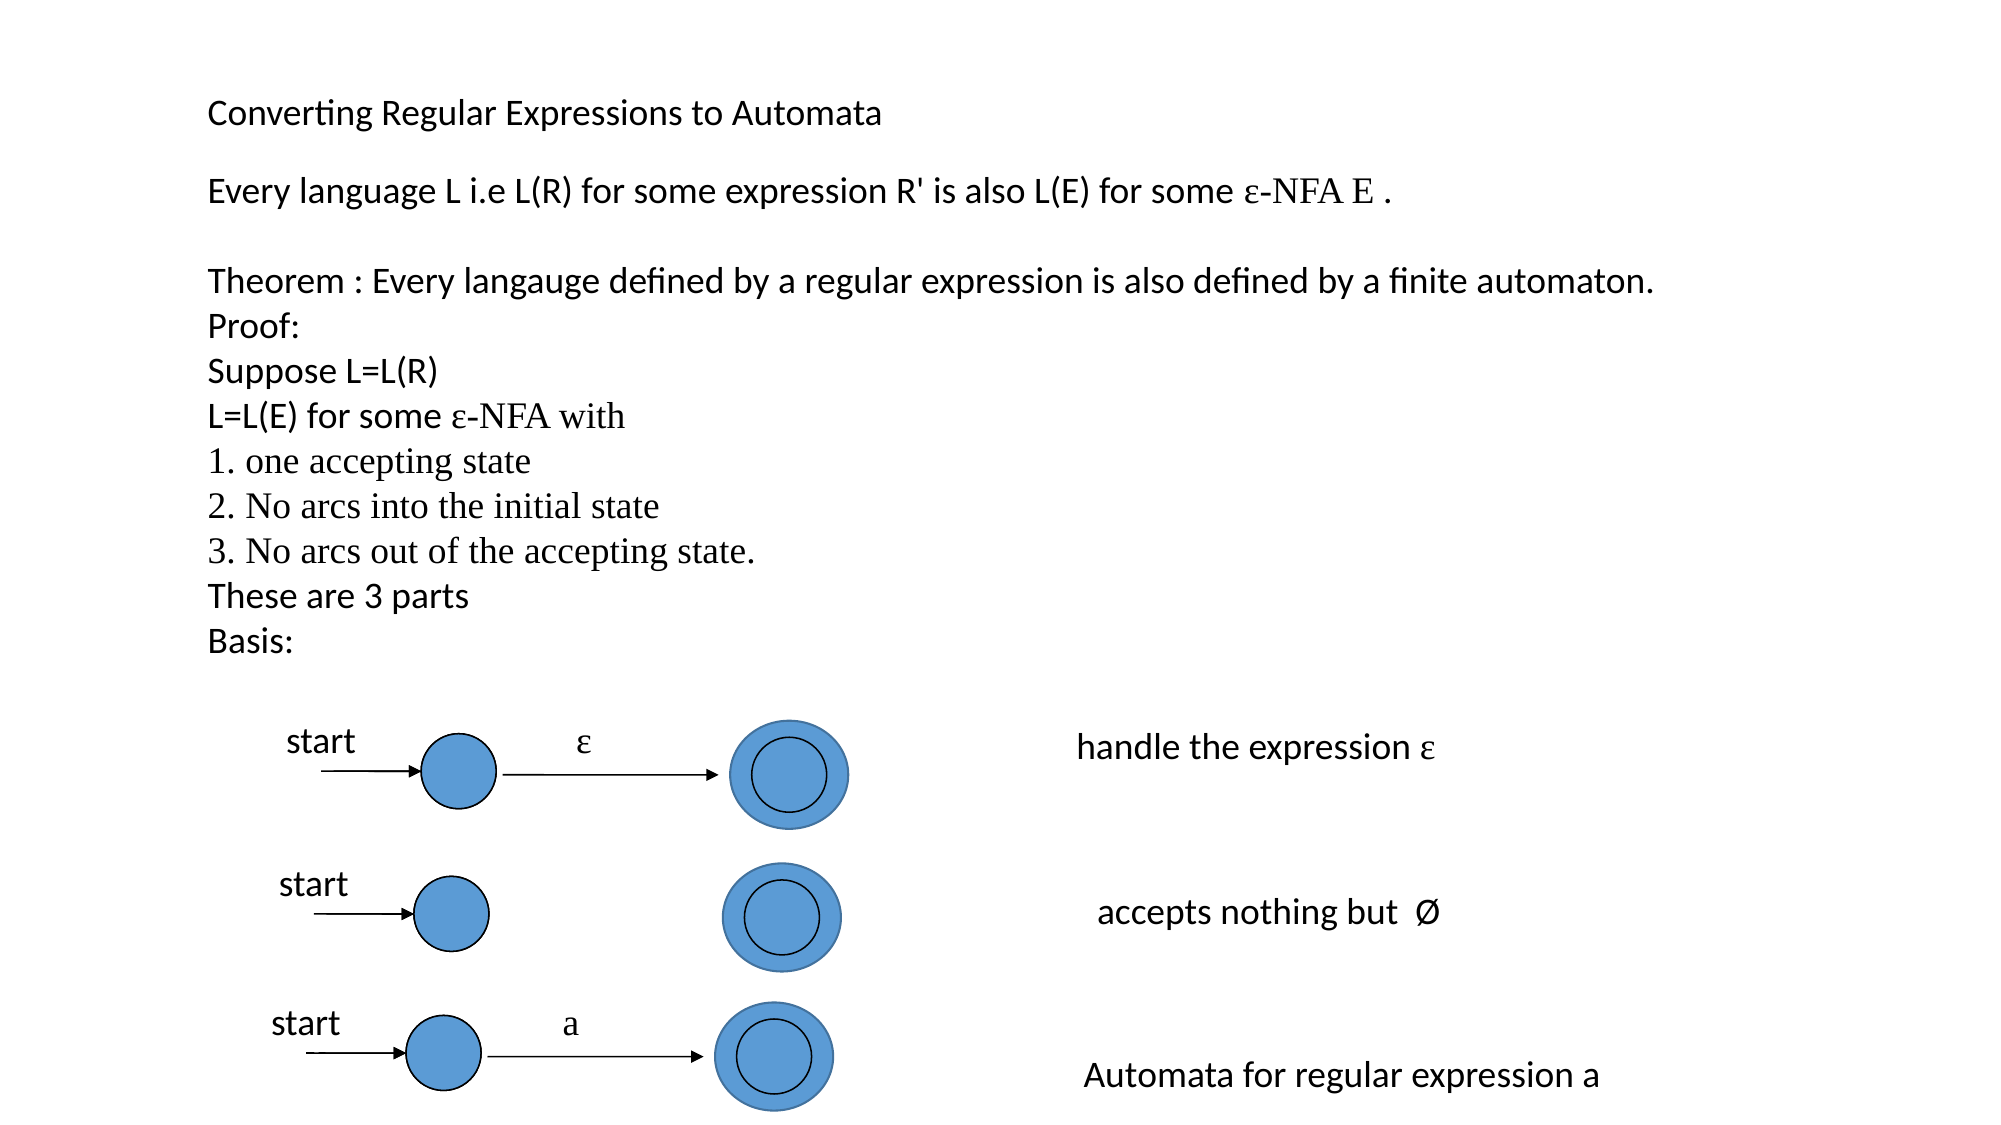

Converting Regular Expressions to Automata
Every language L i.e L(R) for some expression R' is also L(E) for some ε-NFA E .

Theorem : Every langauge defined by a regular expression is also defined by a finite automaton.
Proof:
Suppose L=L(R)
L=L(E) for some ε-NFA with
1. one accepting state
2. No arcs into the initial state
3. No arcs out of the accepting state.
These are 3 parts
Basis:

ε
start

handle the expression ε

q0

start

q0
accepts nothing but  Ø

a
start

q0

Automata for regular expression a